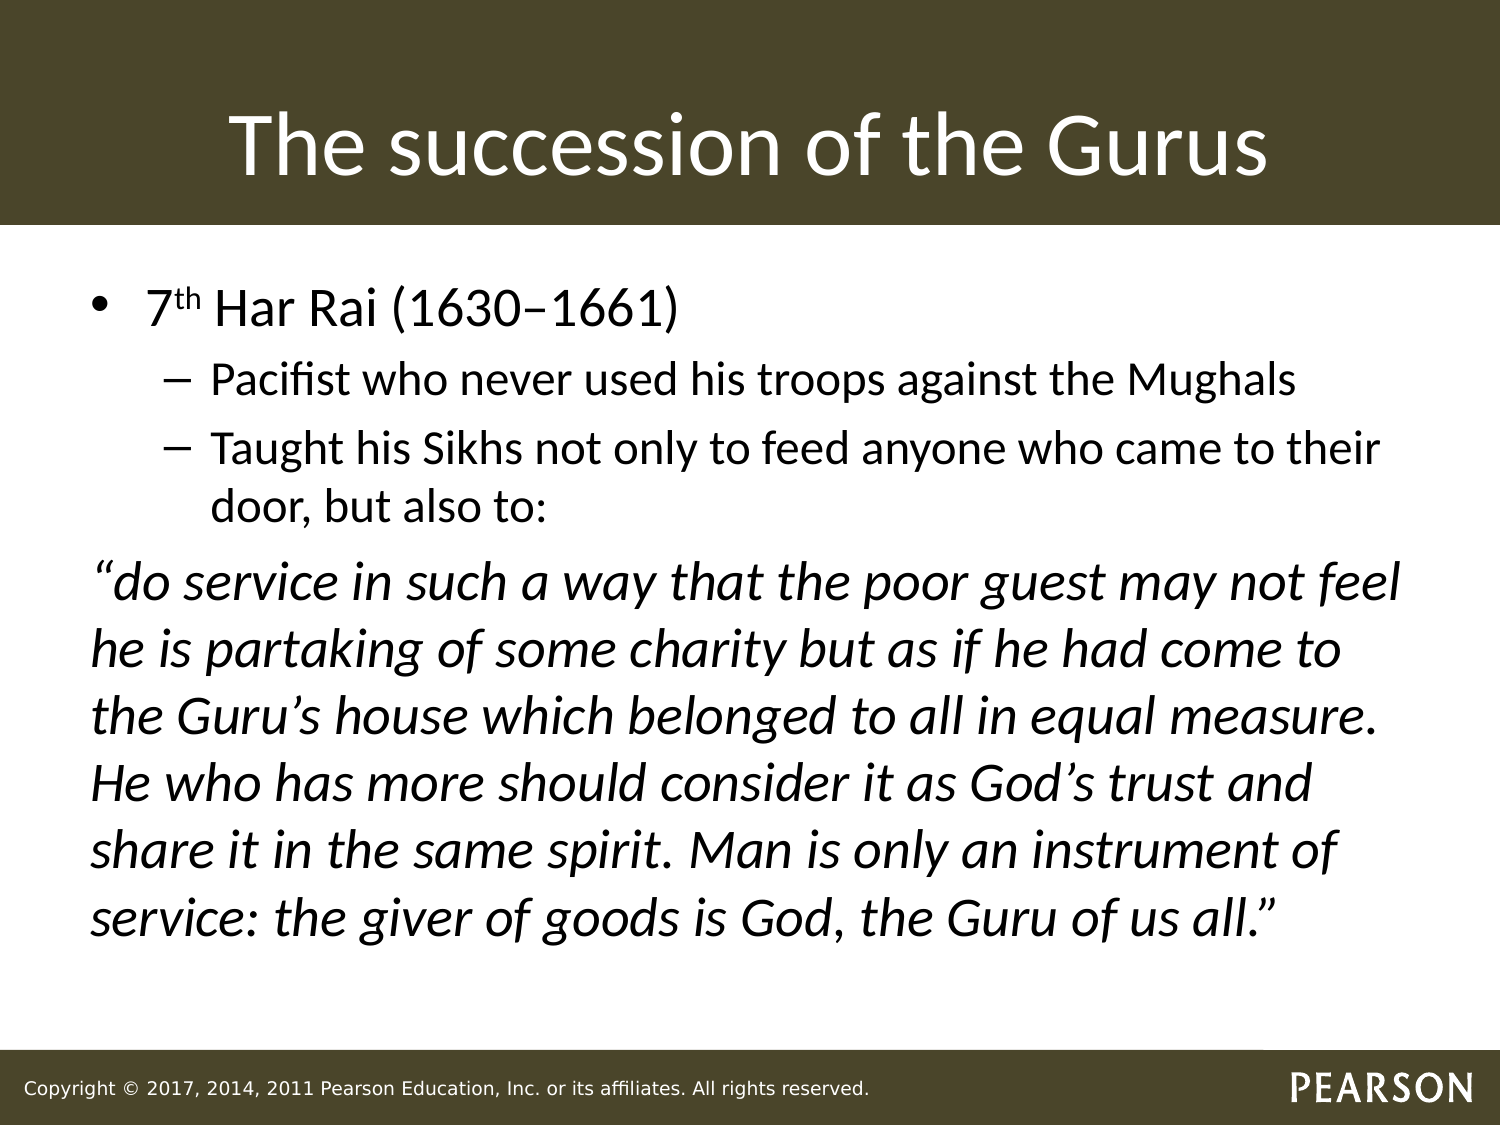

# The succession of the Gurus
7th Har Rai (1630–1661)
Pacifist who never used his troops against the Mughals
Taught his Sikhs not only to feed anyone who came to their door, but also to:
“do service in such a way that the poor guest may not feel he is partaking of some charity but as if he had come to the Guru’s house which belonged to all in equal measure. He who has more should consider it as God’s trust and share it in the same spirit. Man is only an instrument of service: the giver of goods is God, the Guru of us all.”